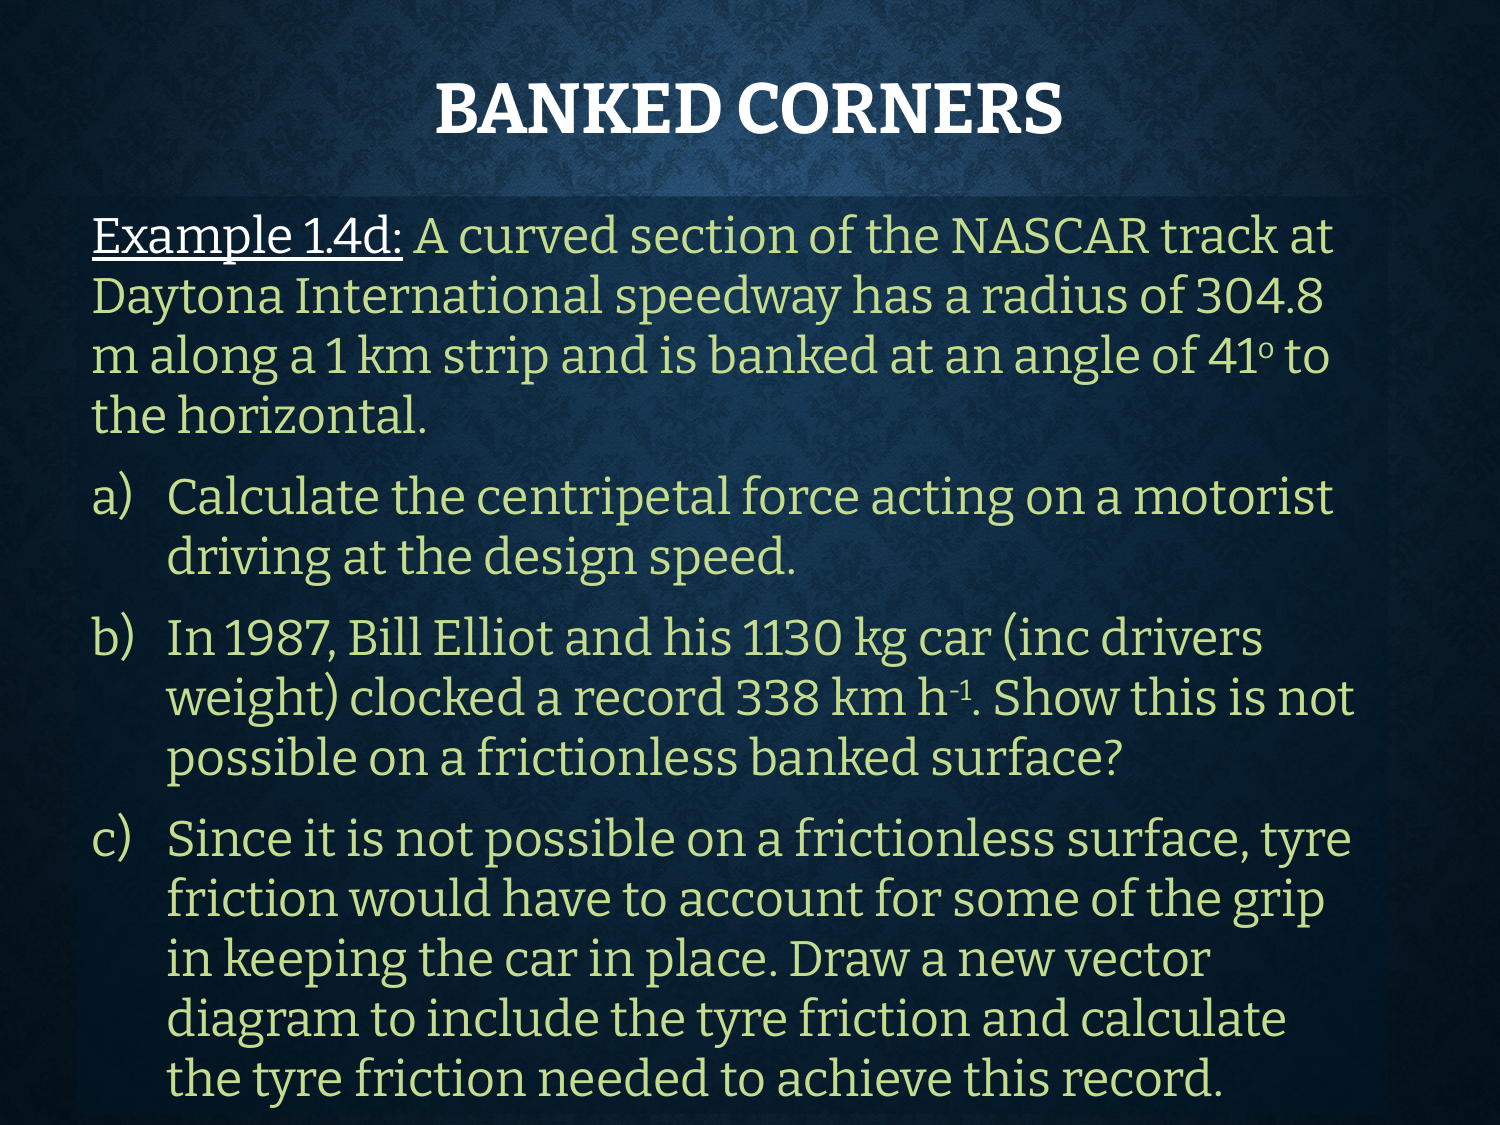

Banked Corners
Example 1.4d: A curved section of the NASCAR track at Daytona International speedway has a radius of 304.8 m along a 1 km strip and is banked at an angle of 41o to the horizontal.
Calculate the centripetal force acting on a motorist driving at the design speed.
In 1987, Bill Elliot and his 1130 kg car (inc drivers weight) clocked a record 338 km h-1. Show this is not possible on a frictionless banked surface?
Since it is not possible on a frictionless surface, tyre friction would have to account for some of the grip in keeping the car in place. Draw a new vector diagram to include the tyre friction and calculate the tyre friction needed to achieve this record.